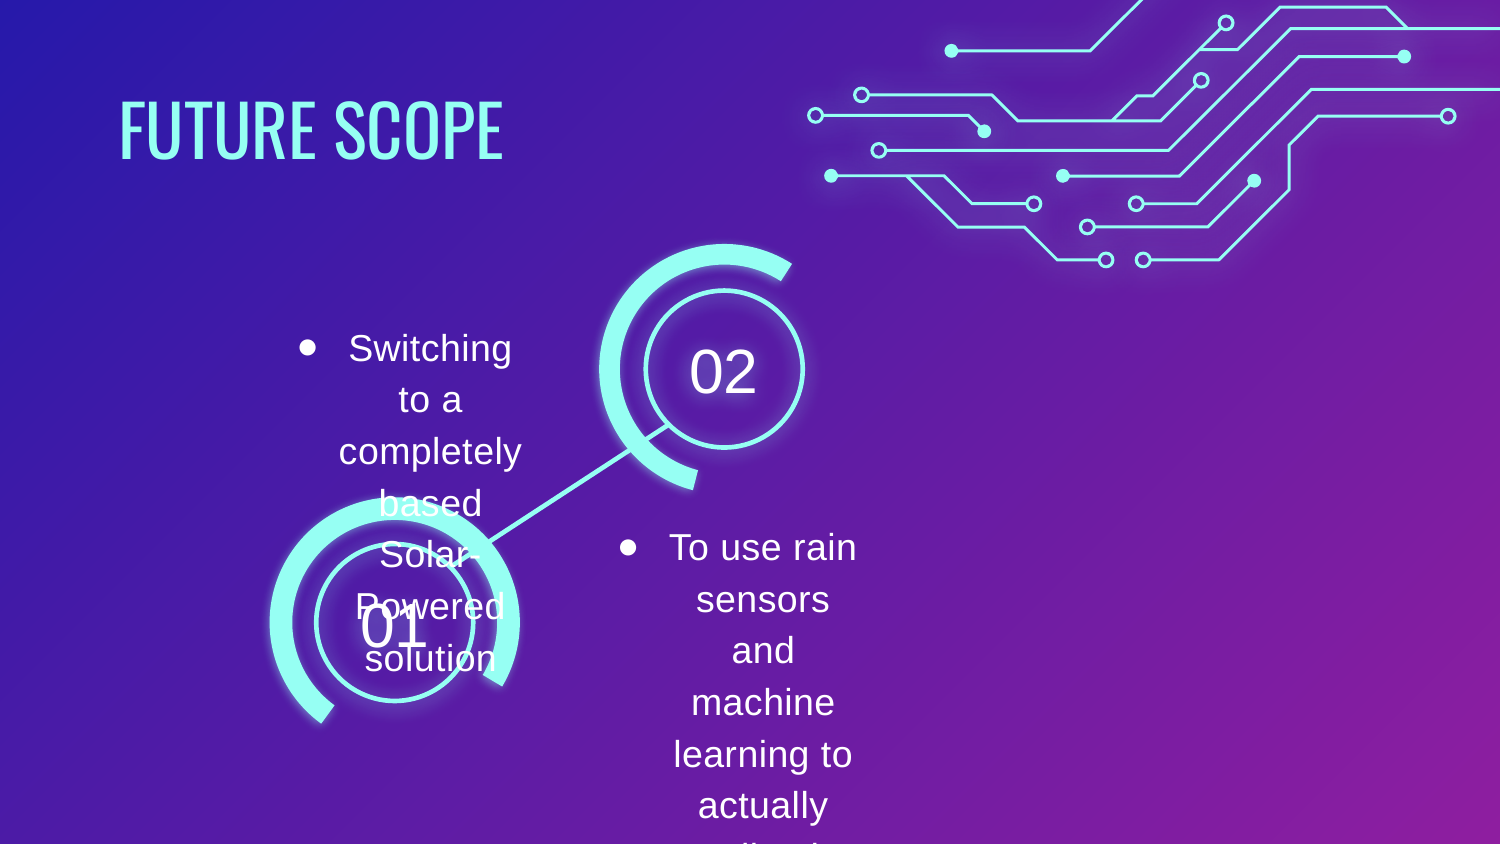

# FUTURE SCOPE

02
Switching to a completely based Solar-Powered solution

To use rain sensors and machine learning to actually predict the time-frame of floods

01